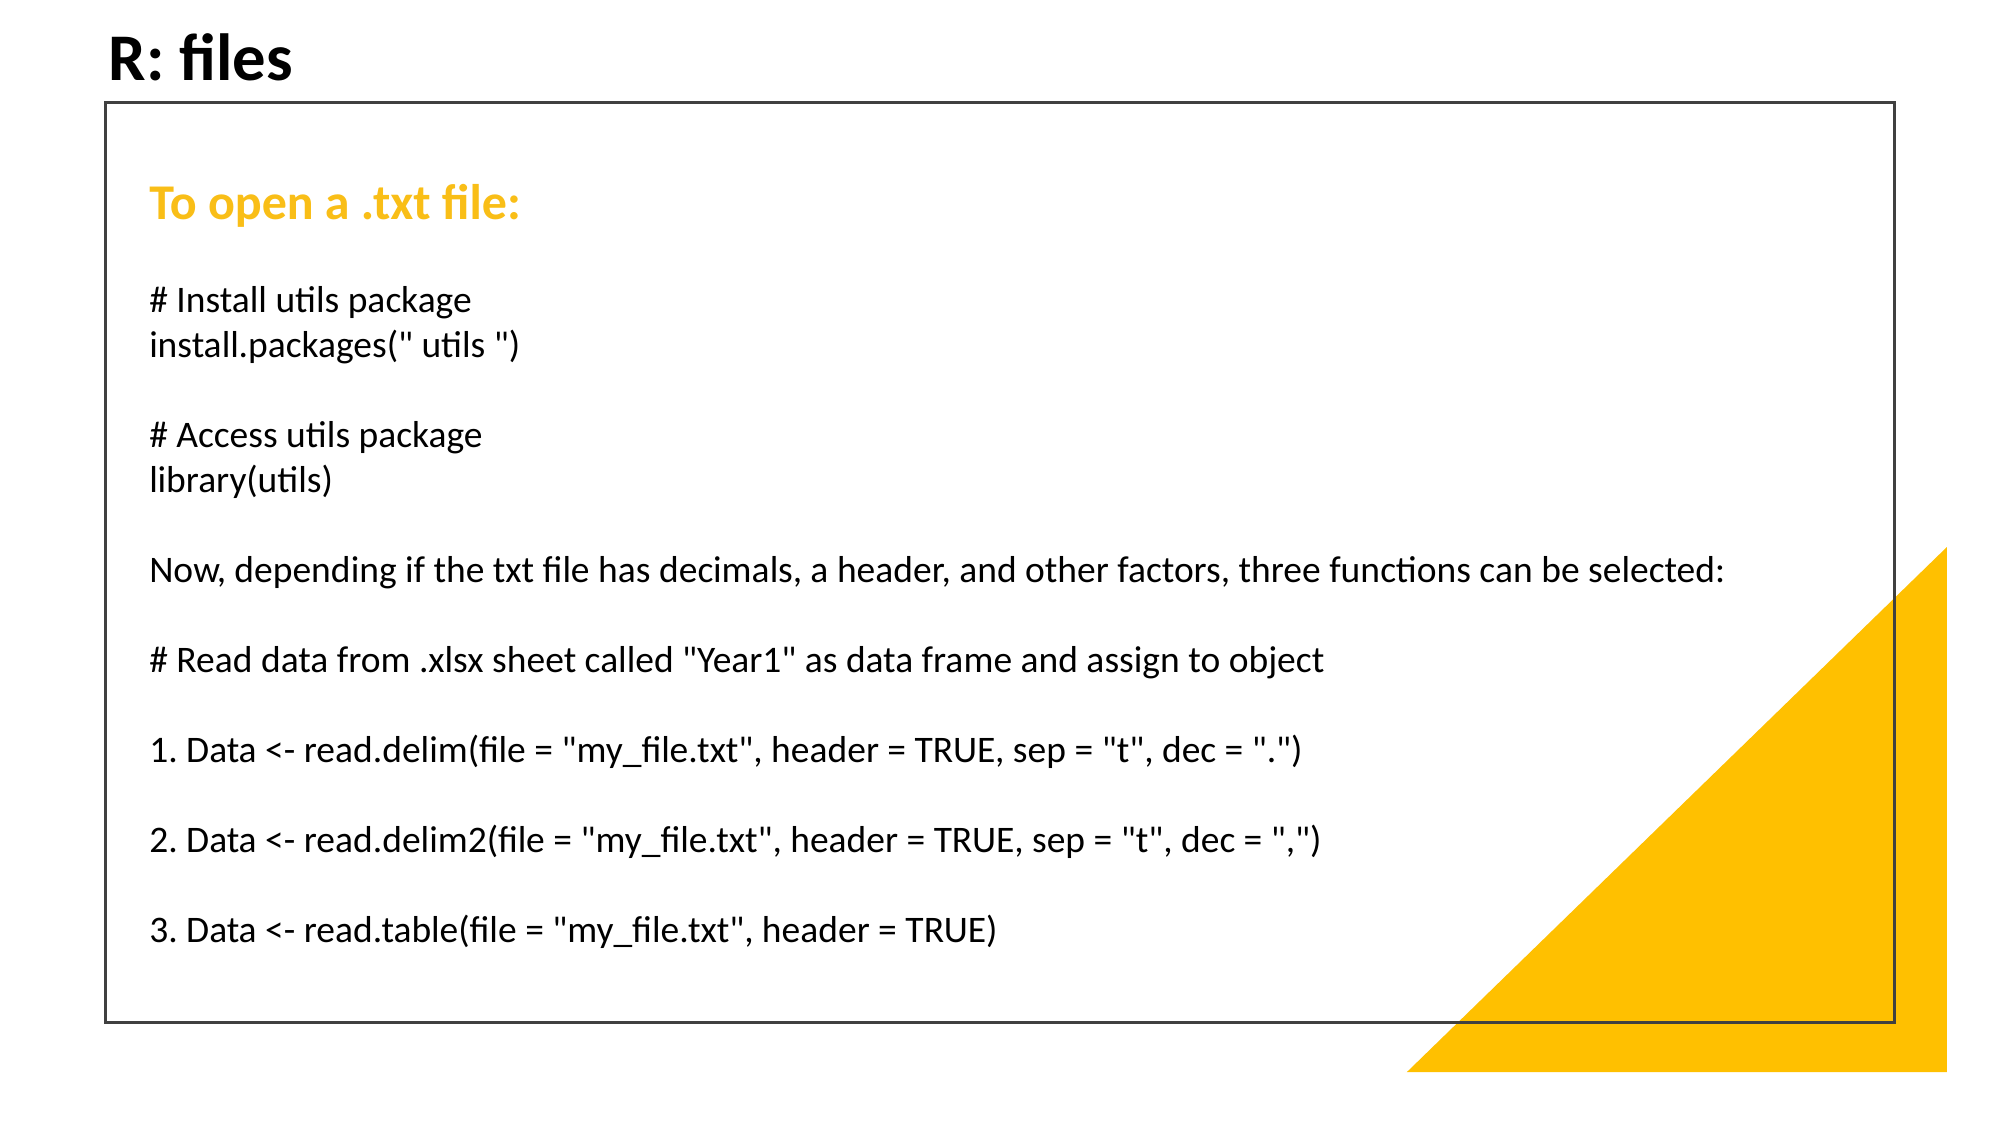

R: files

To open a .txt file:

# Install utils package
install.packages(" utils ")

# Access utils package
library(utils)

Now, depending if the txt file has decimals, a header, and other factors, three functions can be selected:

# Read data from .xlsx sheet called "Year1" as data frame and assign to object

1. Data <- read.delim(file = "my_file.txt", header = TRUE, sep = "t", dec = ".")

2. Data <- read.delim2(file = "my_file.txt", header = TRUE, sep = "t", dec = ",")

3. Data <- read.table(file = "my_file.txt", header = TRUE)